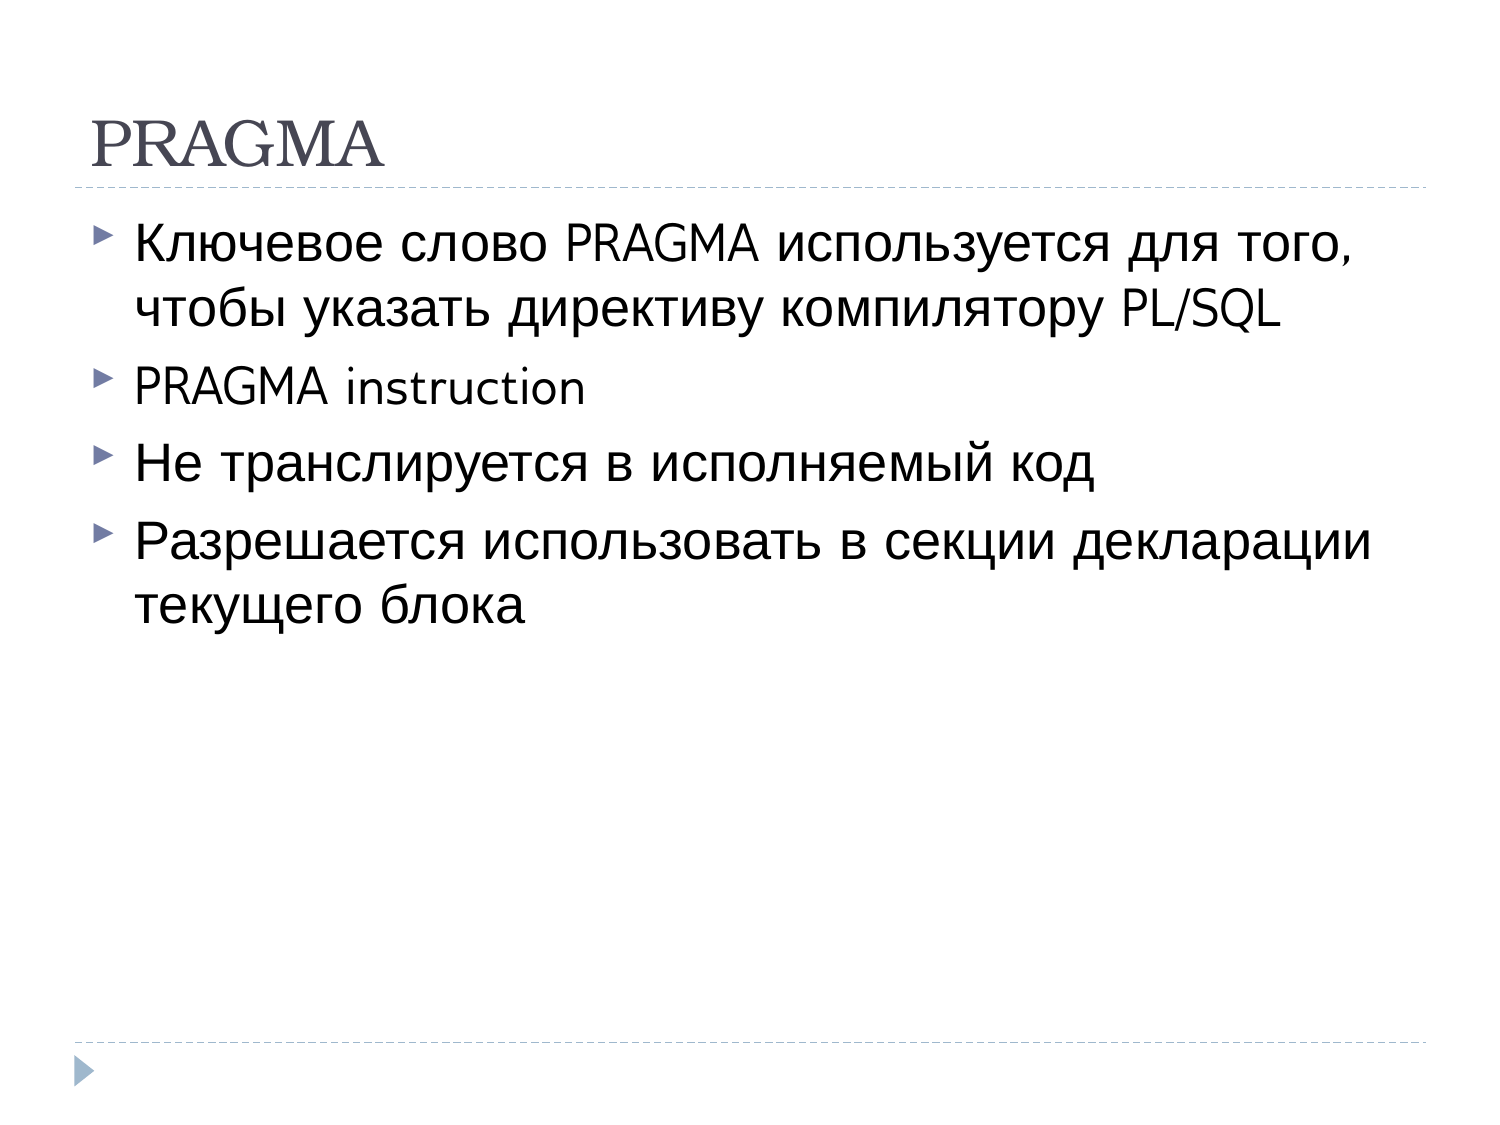

# PRAGMA
Ключевое слово PRAGMA используется для того, чтобы указать директиву компилятору PL/SQL
PRAGMA instruction
Не транслируется в исполняемый код
Разрешается использовать в секции декларации текущего блока